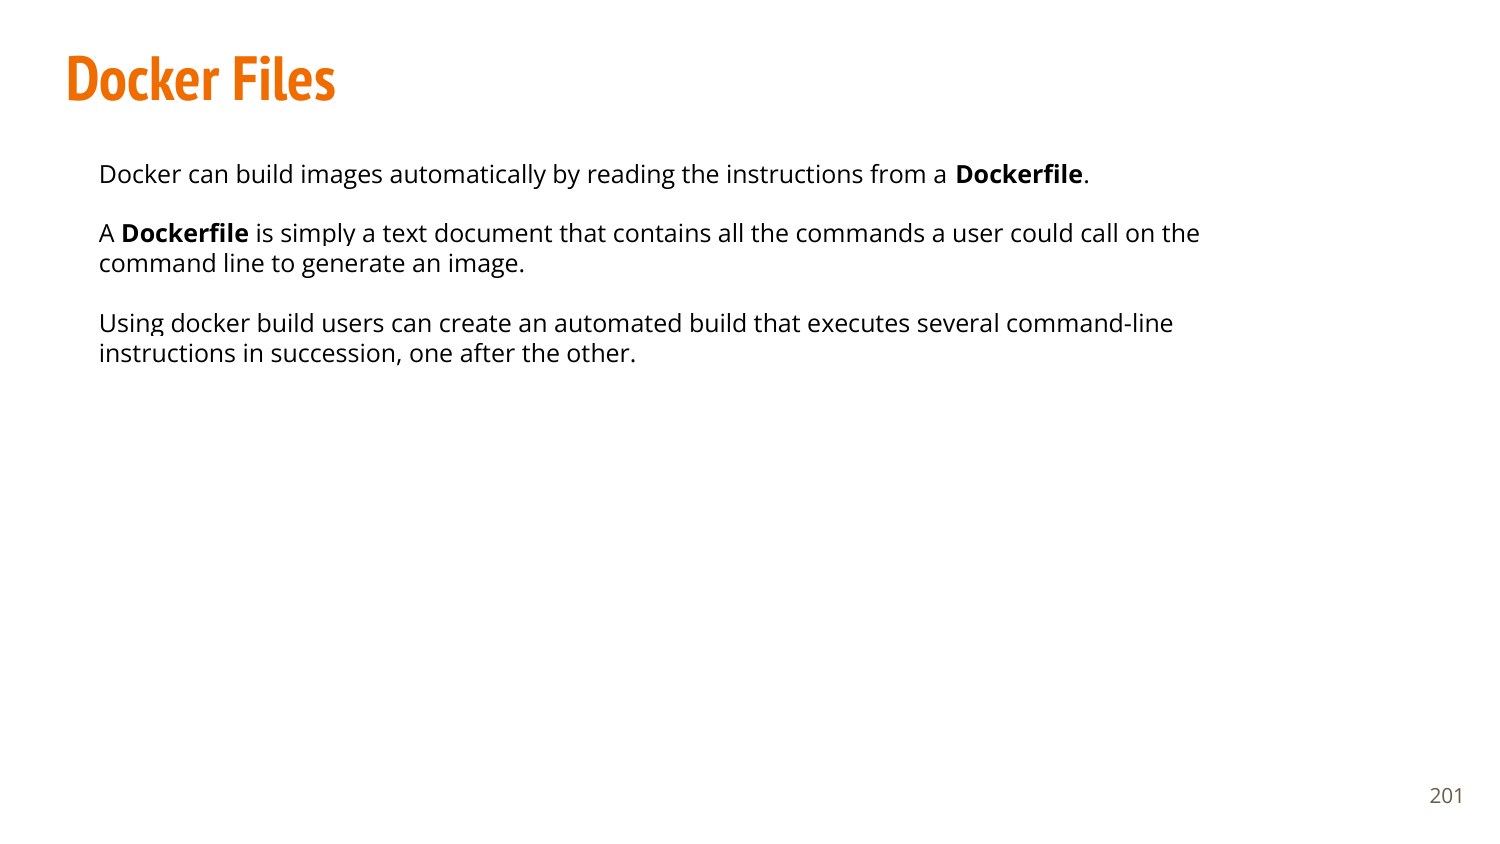

# Docker Files
Docker can build images automatically by reading the instructions from a Dockerfile.

A Dockerfile is simply a text document that contains all the commands a user could call on the command line to generate an image.

Using docker build users can create an automated build that executes several command-line instructions in succession, one after the other.
201